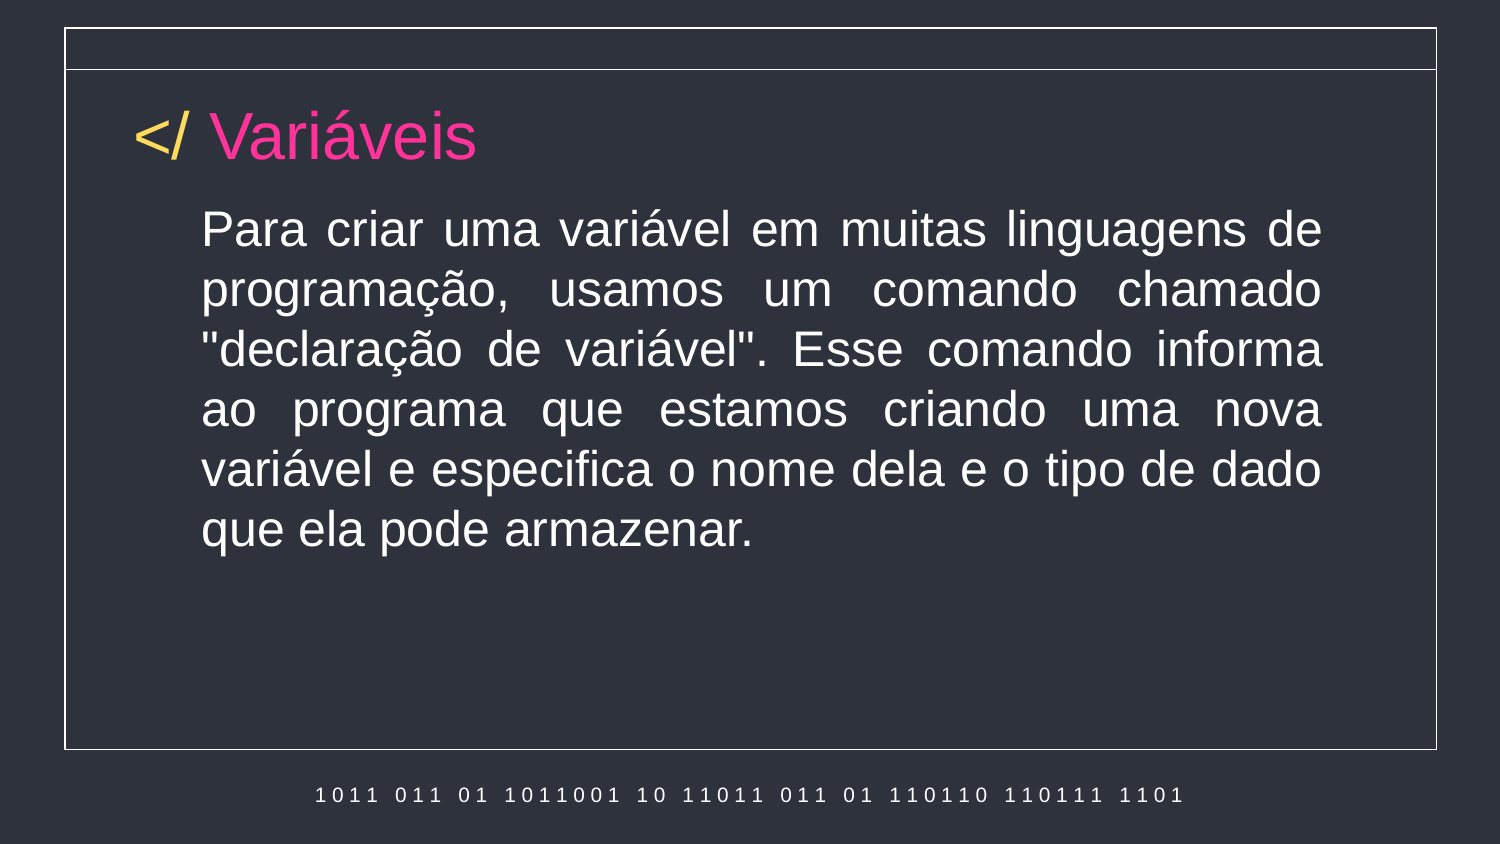

# </ Variáveis
Para criar uma variável em muitas linguagens de programação, usamos um comando chamado "declaração de variável". Esse comando informa ao programa que estamos criando uma nova variável e especifica o nome dela e o tipo de dado que ela pode armazenar.